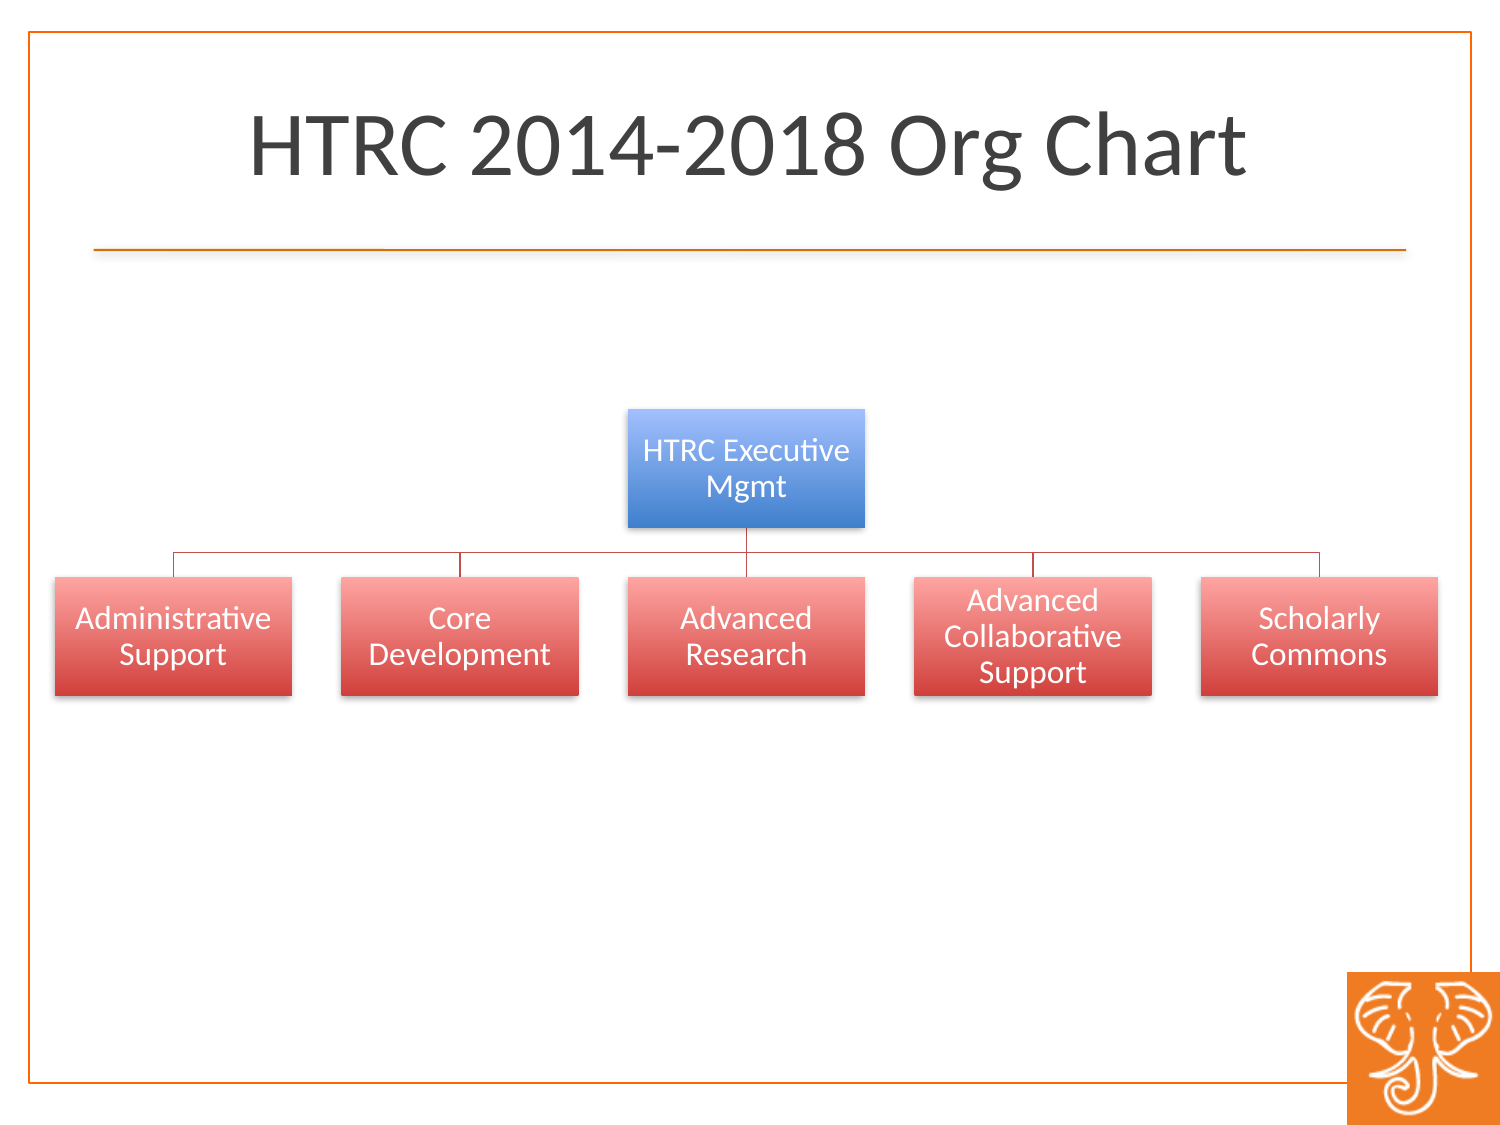

# HTRC 2014-2018 Org Chart
HTRC Executive Mgmt
Administrative Support
Core Development
Advanced Research
Advanced Collaborative Support
Scholarly Commons